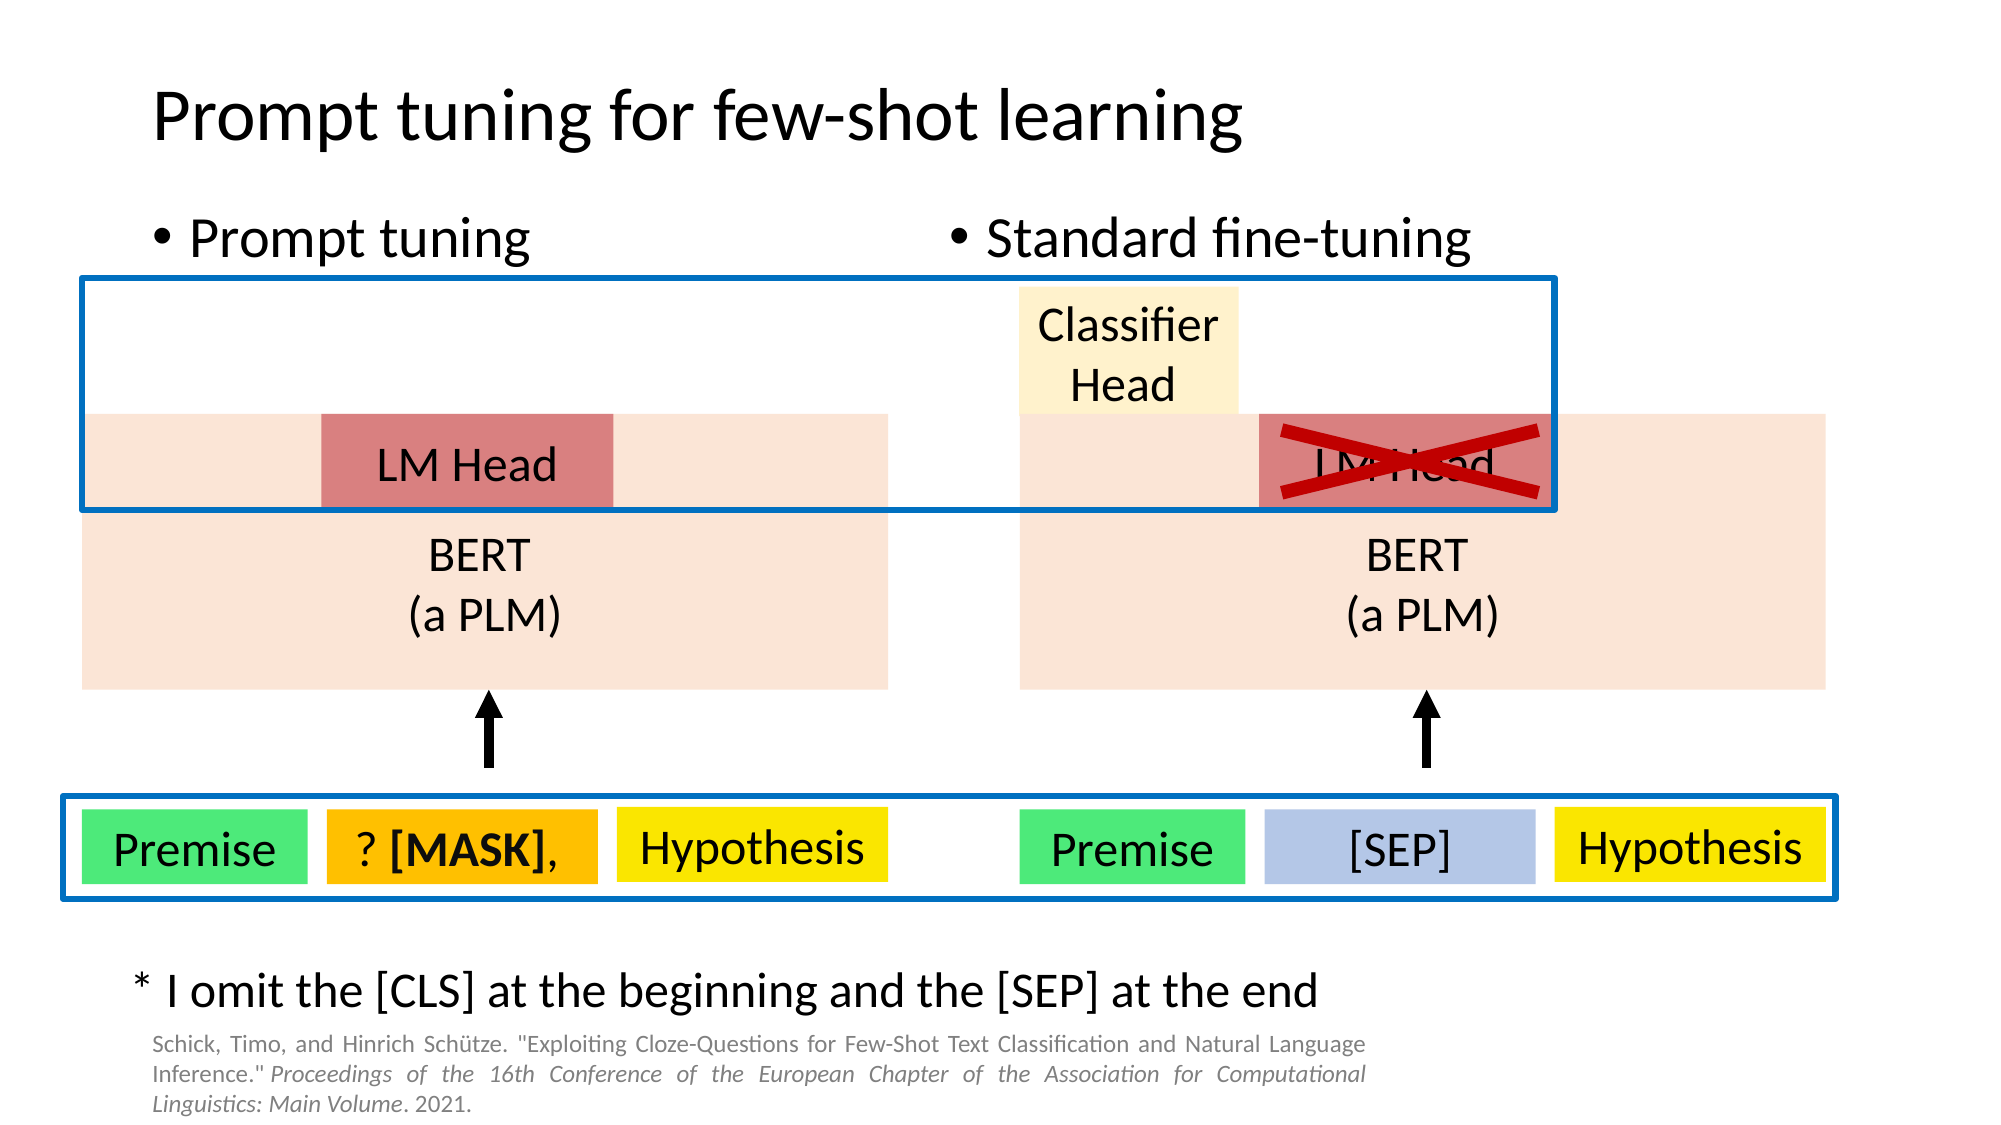

# Prompt tuning for few-shot learning
Standard fine-tuning
Prompt tuning

Classifier Head

LM Head

BERT
(a PLM)
Hypothesis
? [MASK],
Premise
LM Head

BERT
(a PLM)
Hypothesis
[SEP]
Premise

* I omit the [CLS] at the beginning and the [SEP] at the end
Schick, Timo, and Hinrich Schütze. "Exploiting Cloze-Questions for Few-Shot Text Classification and Natural Language Inference." Proceedings of the 16th Conference of the European Chapter of the Association for Computational Linguistics: Main Volume. 2021.